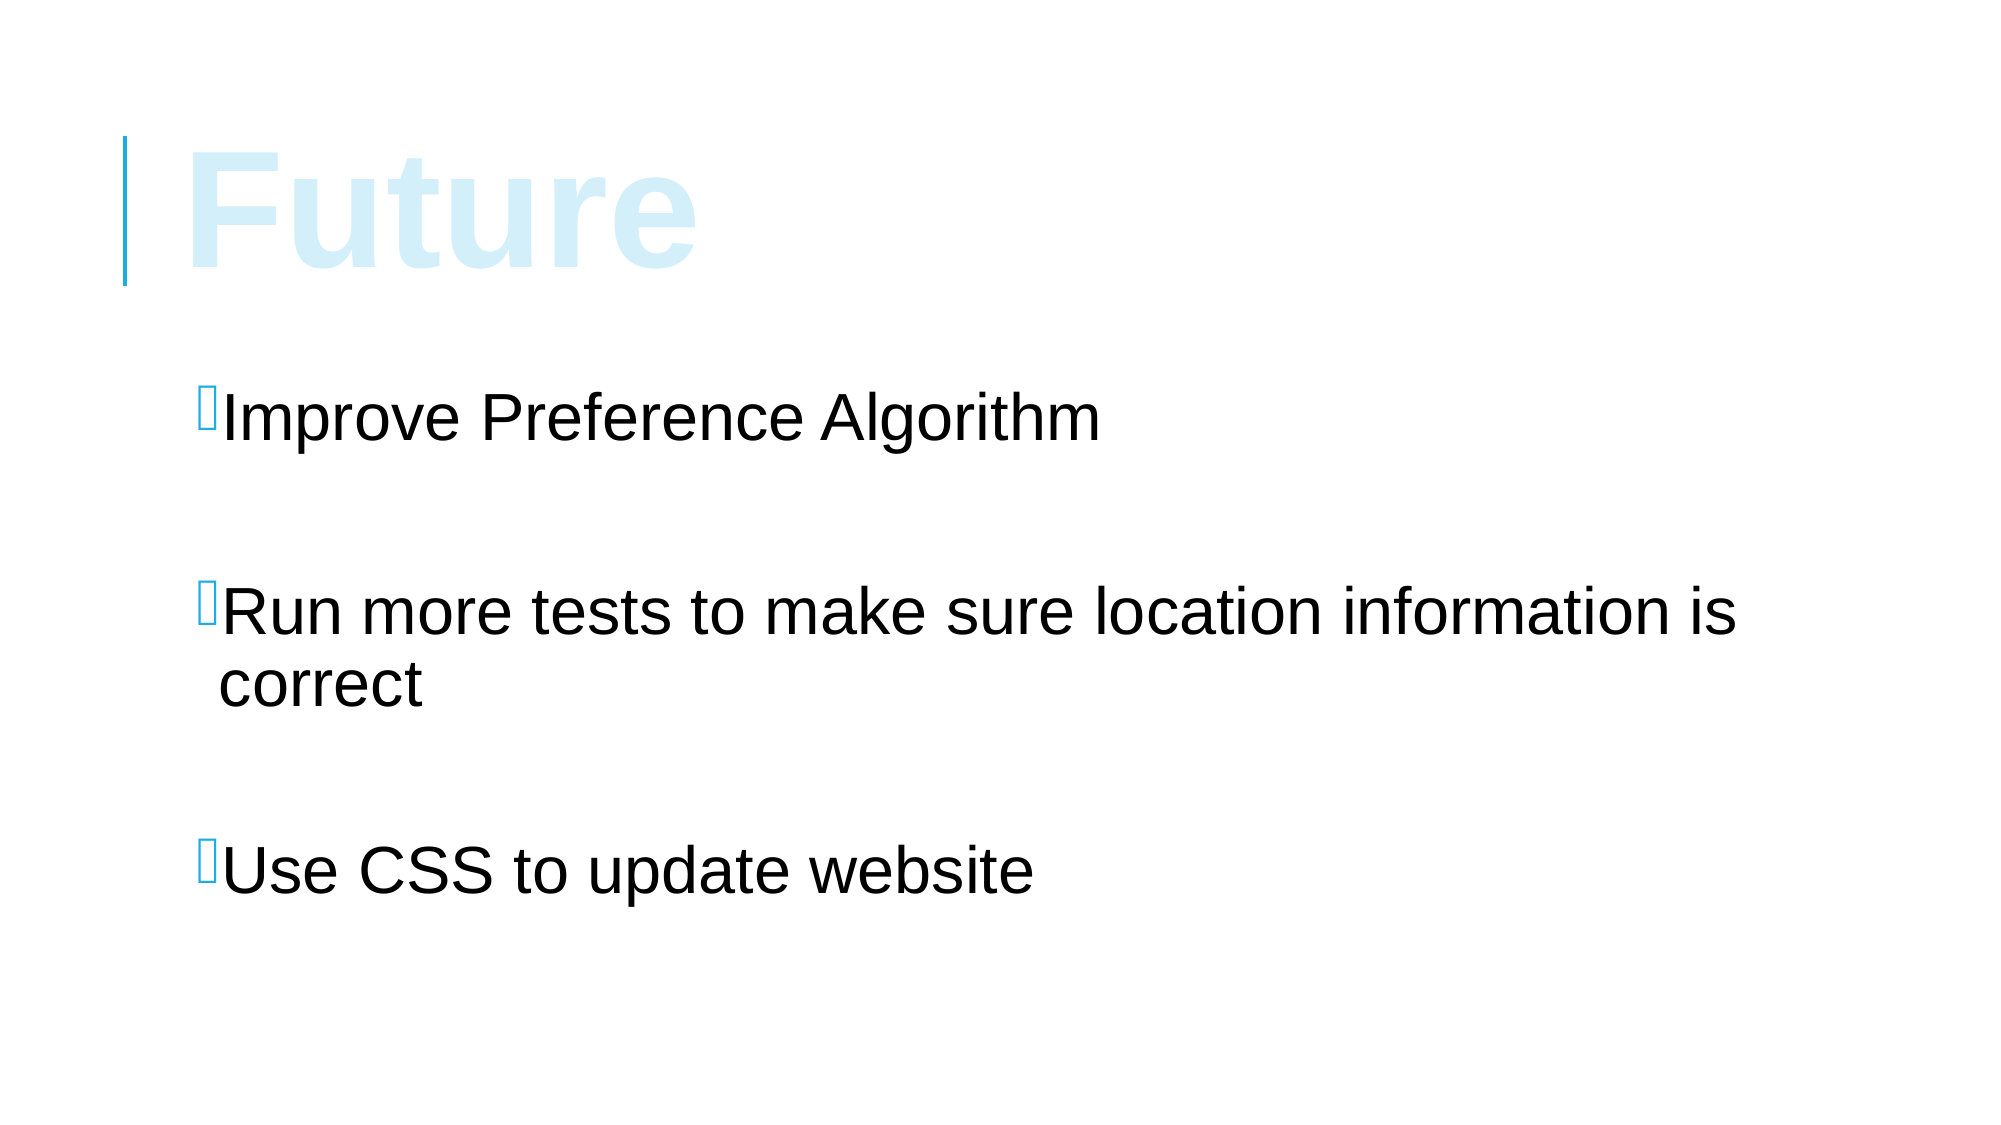

# Future
Improve Preference Algorithm

Run more tests to make sure location information is correct

Use CSS to update website